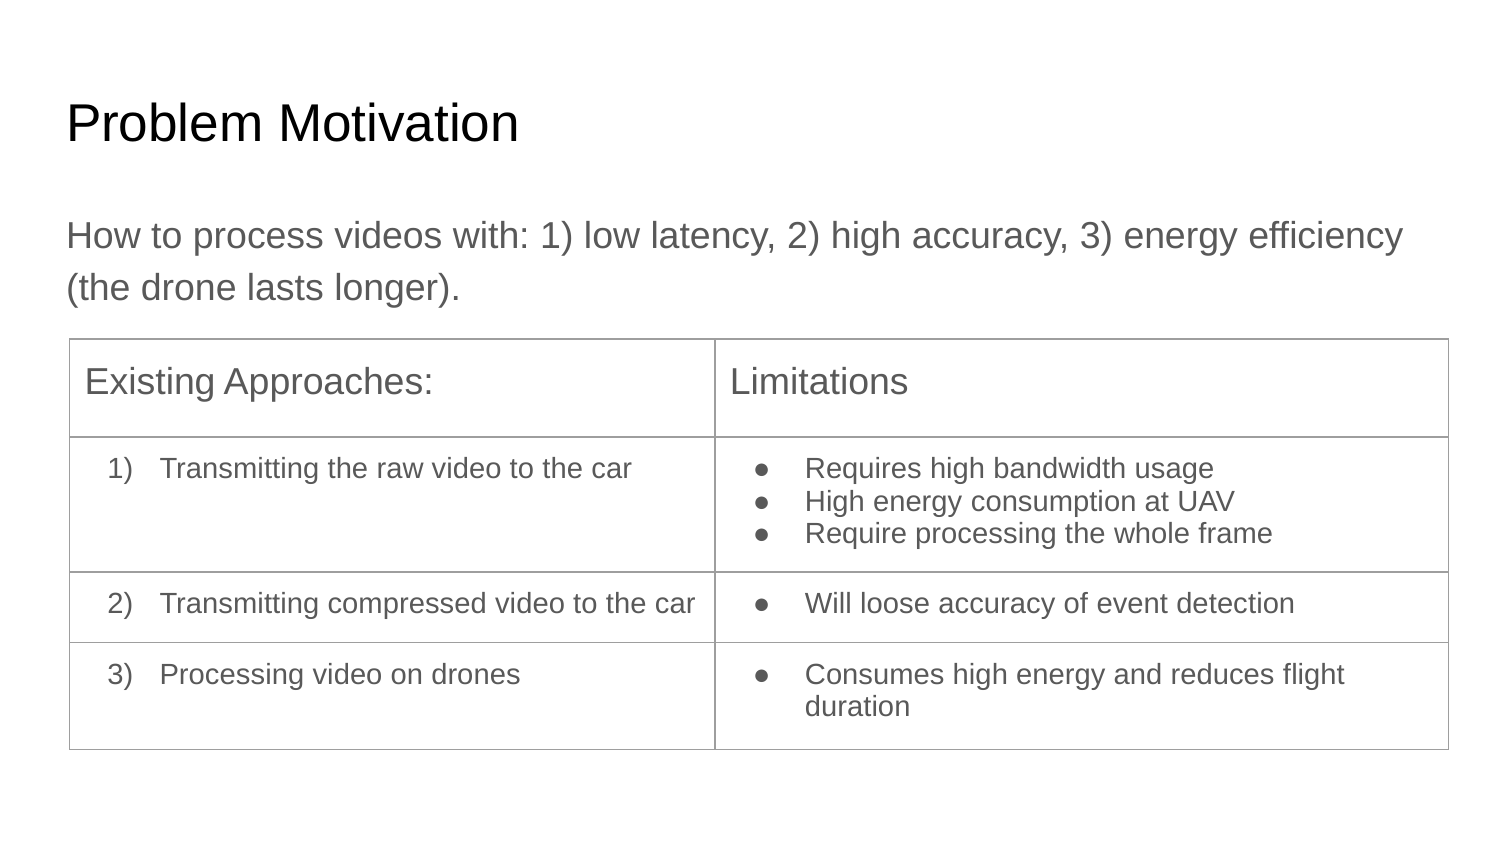

# Problem Motivation
How to process videos with: 1) low latency, 2) high accuracy, 3) energy efficiency (the drone lasts longer).

| Existing Approaches: | Limitations |
| --- | --- |
| Transmitting the raw video to the car | Requires high bandwidth usage High energy consumption at UAV Require processing the whole frame |
| Transmitting compressed video to the car | Will loose accuracy of event detection |
| Processing video on drones | Consumes high energy and reduces flight duration |